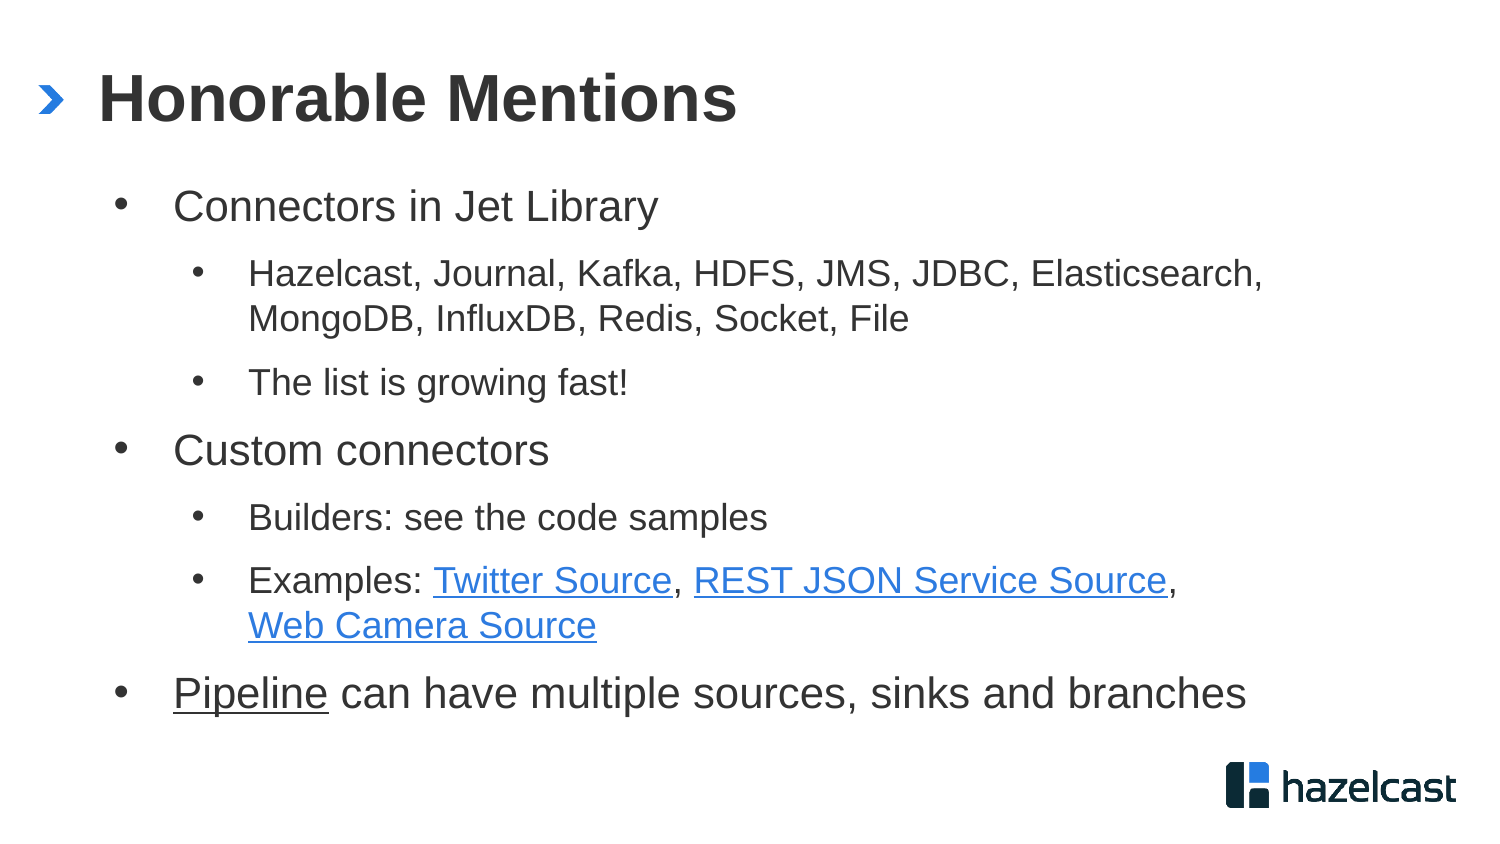

# Honorable Mentions
Connectors in Jet Library
Hazelcast, Journal, Kafka, HDFS, JMS, JDBC, Elasticsearch, MongoDB, InfluxDB, Redis, Socket, File
The list is growing fast!
Custom connectors
Builders: see the code samples
Examples: Twitter Source, REST JSON Service Source, Web Camera Source
Pipeline can have multiple sources, sinks and branches